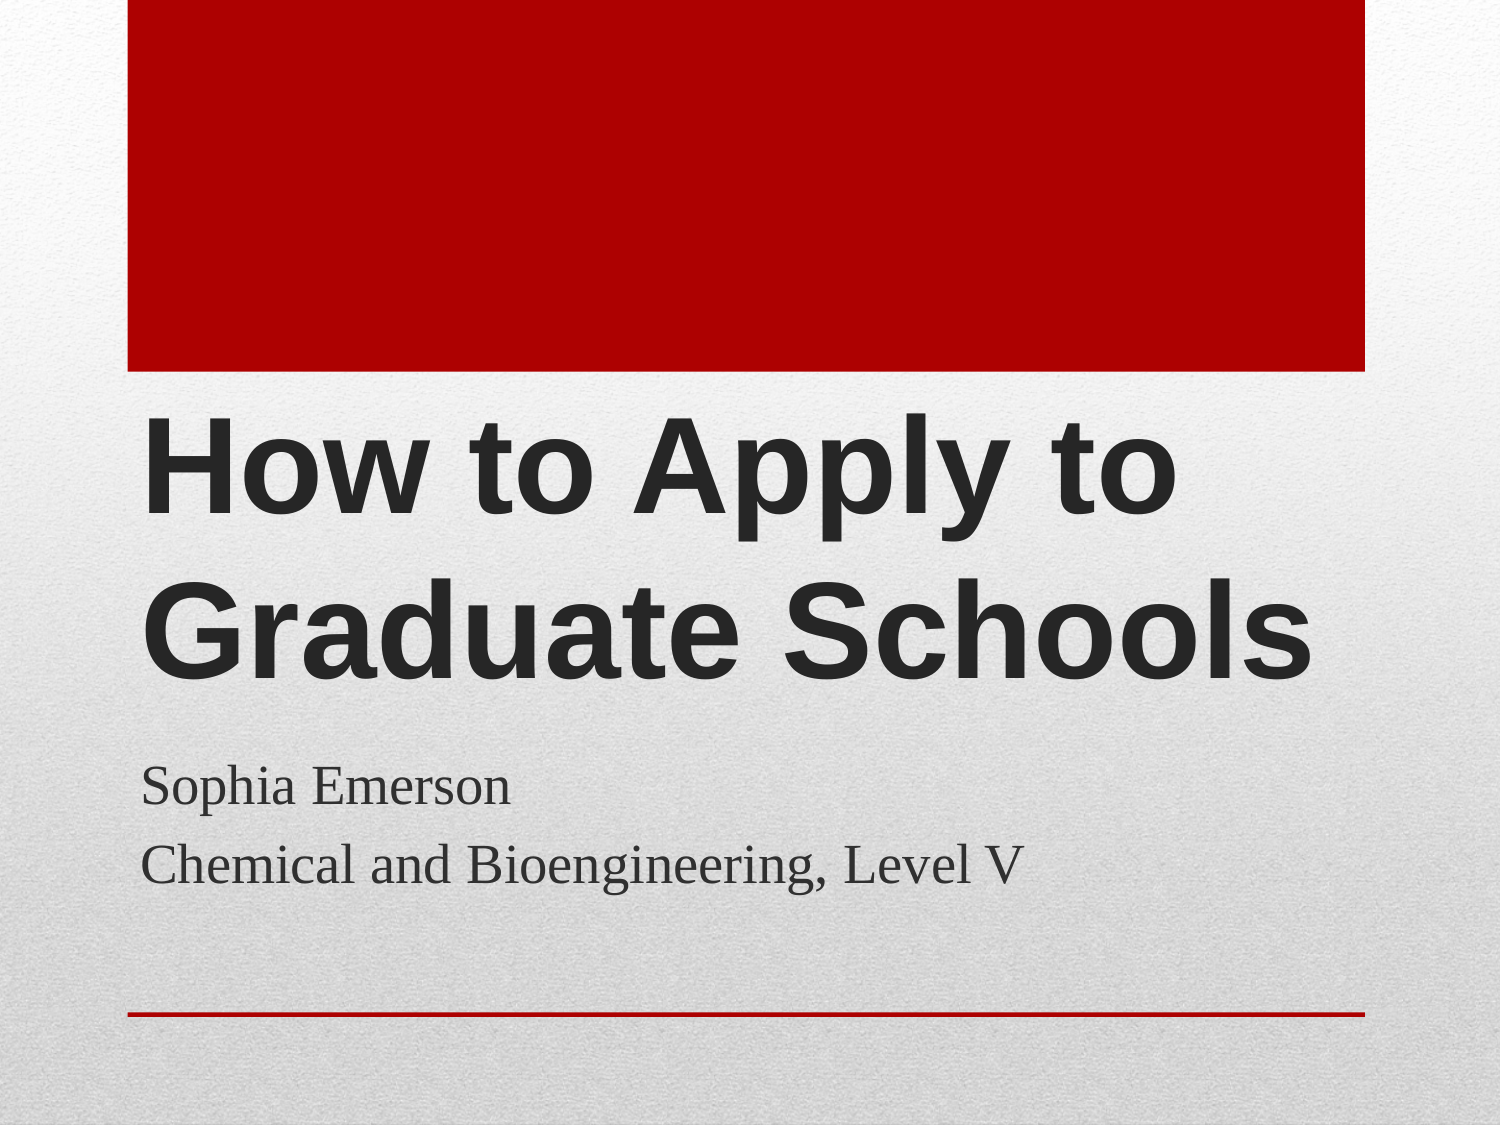

# How to Apply to Graduate Schools
Sophia Emerson
Chemical and Bioengineering, Level V